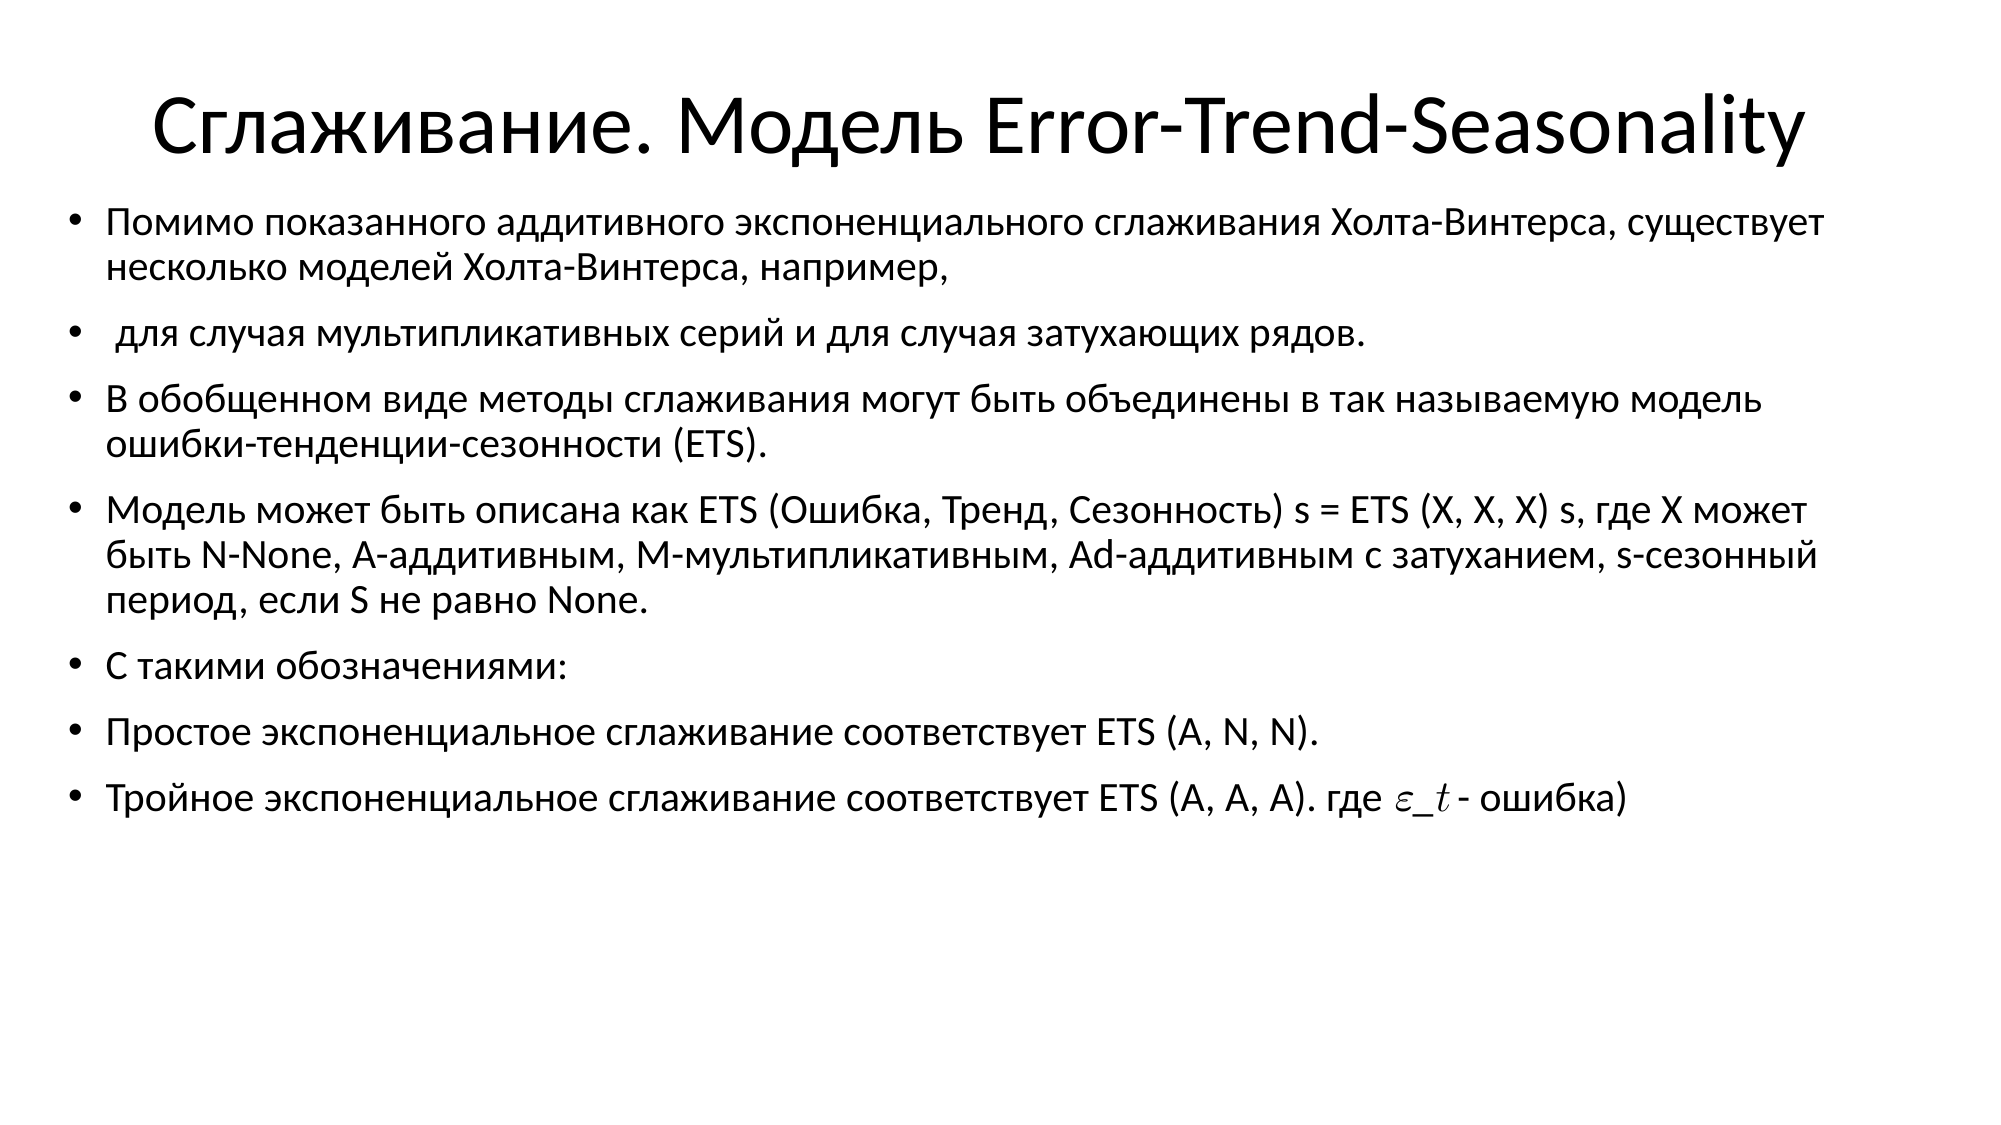

# Сглаживание. Модель Error-Trend-Seasonality
Помимо показанного аддитивного экспоненциального сглаживания Холта-Винтерса, существует несколько моделей Холта-Винтерса, например,
 для случая мультипликативных серий и для случая затухающих рядов.
В обобщенном виде методы сглаживания могут быть объединены в так называемую модель ошибки-тенденции-сезонности (ETS).
Модель может быть описана как ETS (Ошибка, Тренд, Сезонность) s = ETS (X, X, X) s, где X может быть N-None, A-аддитивным, M-мультипликативным, Ad-аддитивным c затуханием, s-сезонный период, если S не равно None.
С такими обозначениями:
Простое экспоненциальное сглаживание соответствует ETS (A, N, N).
Тройное экспоненциальное сглаживание соответствует ETS (A, A, A). где 𝜀_𝑡 - ошибка)